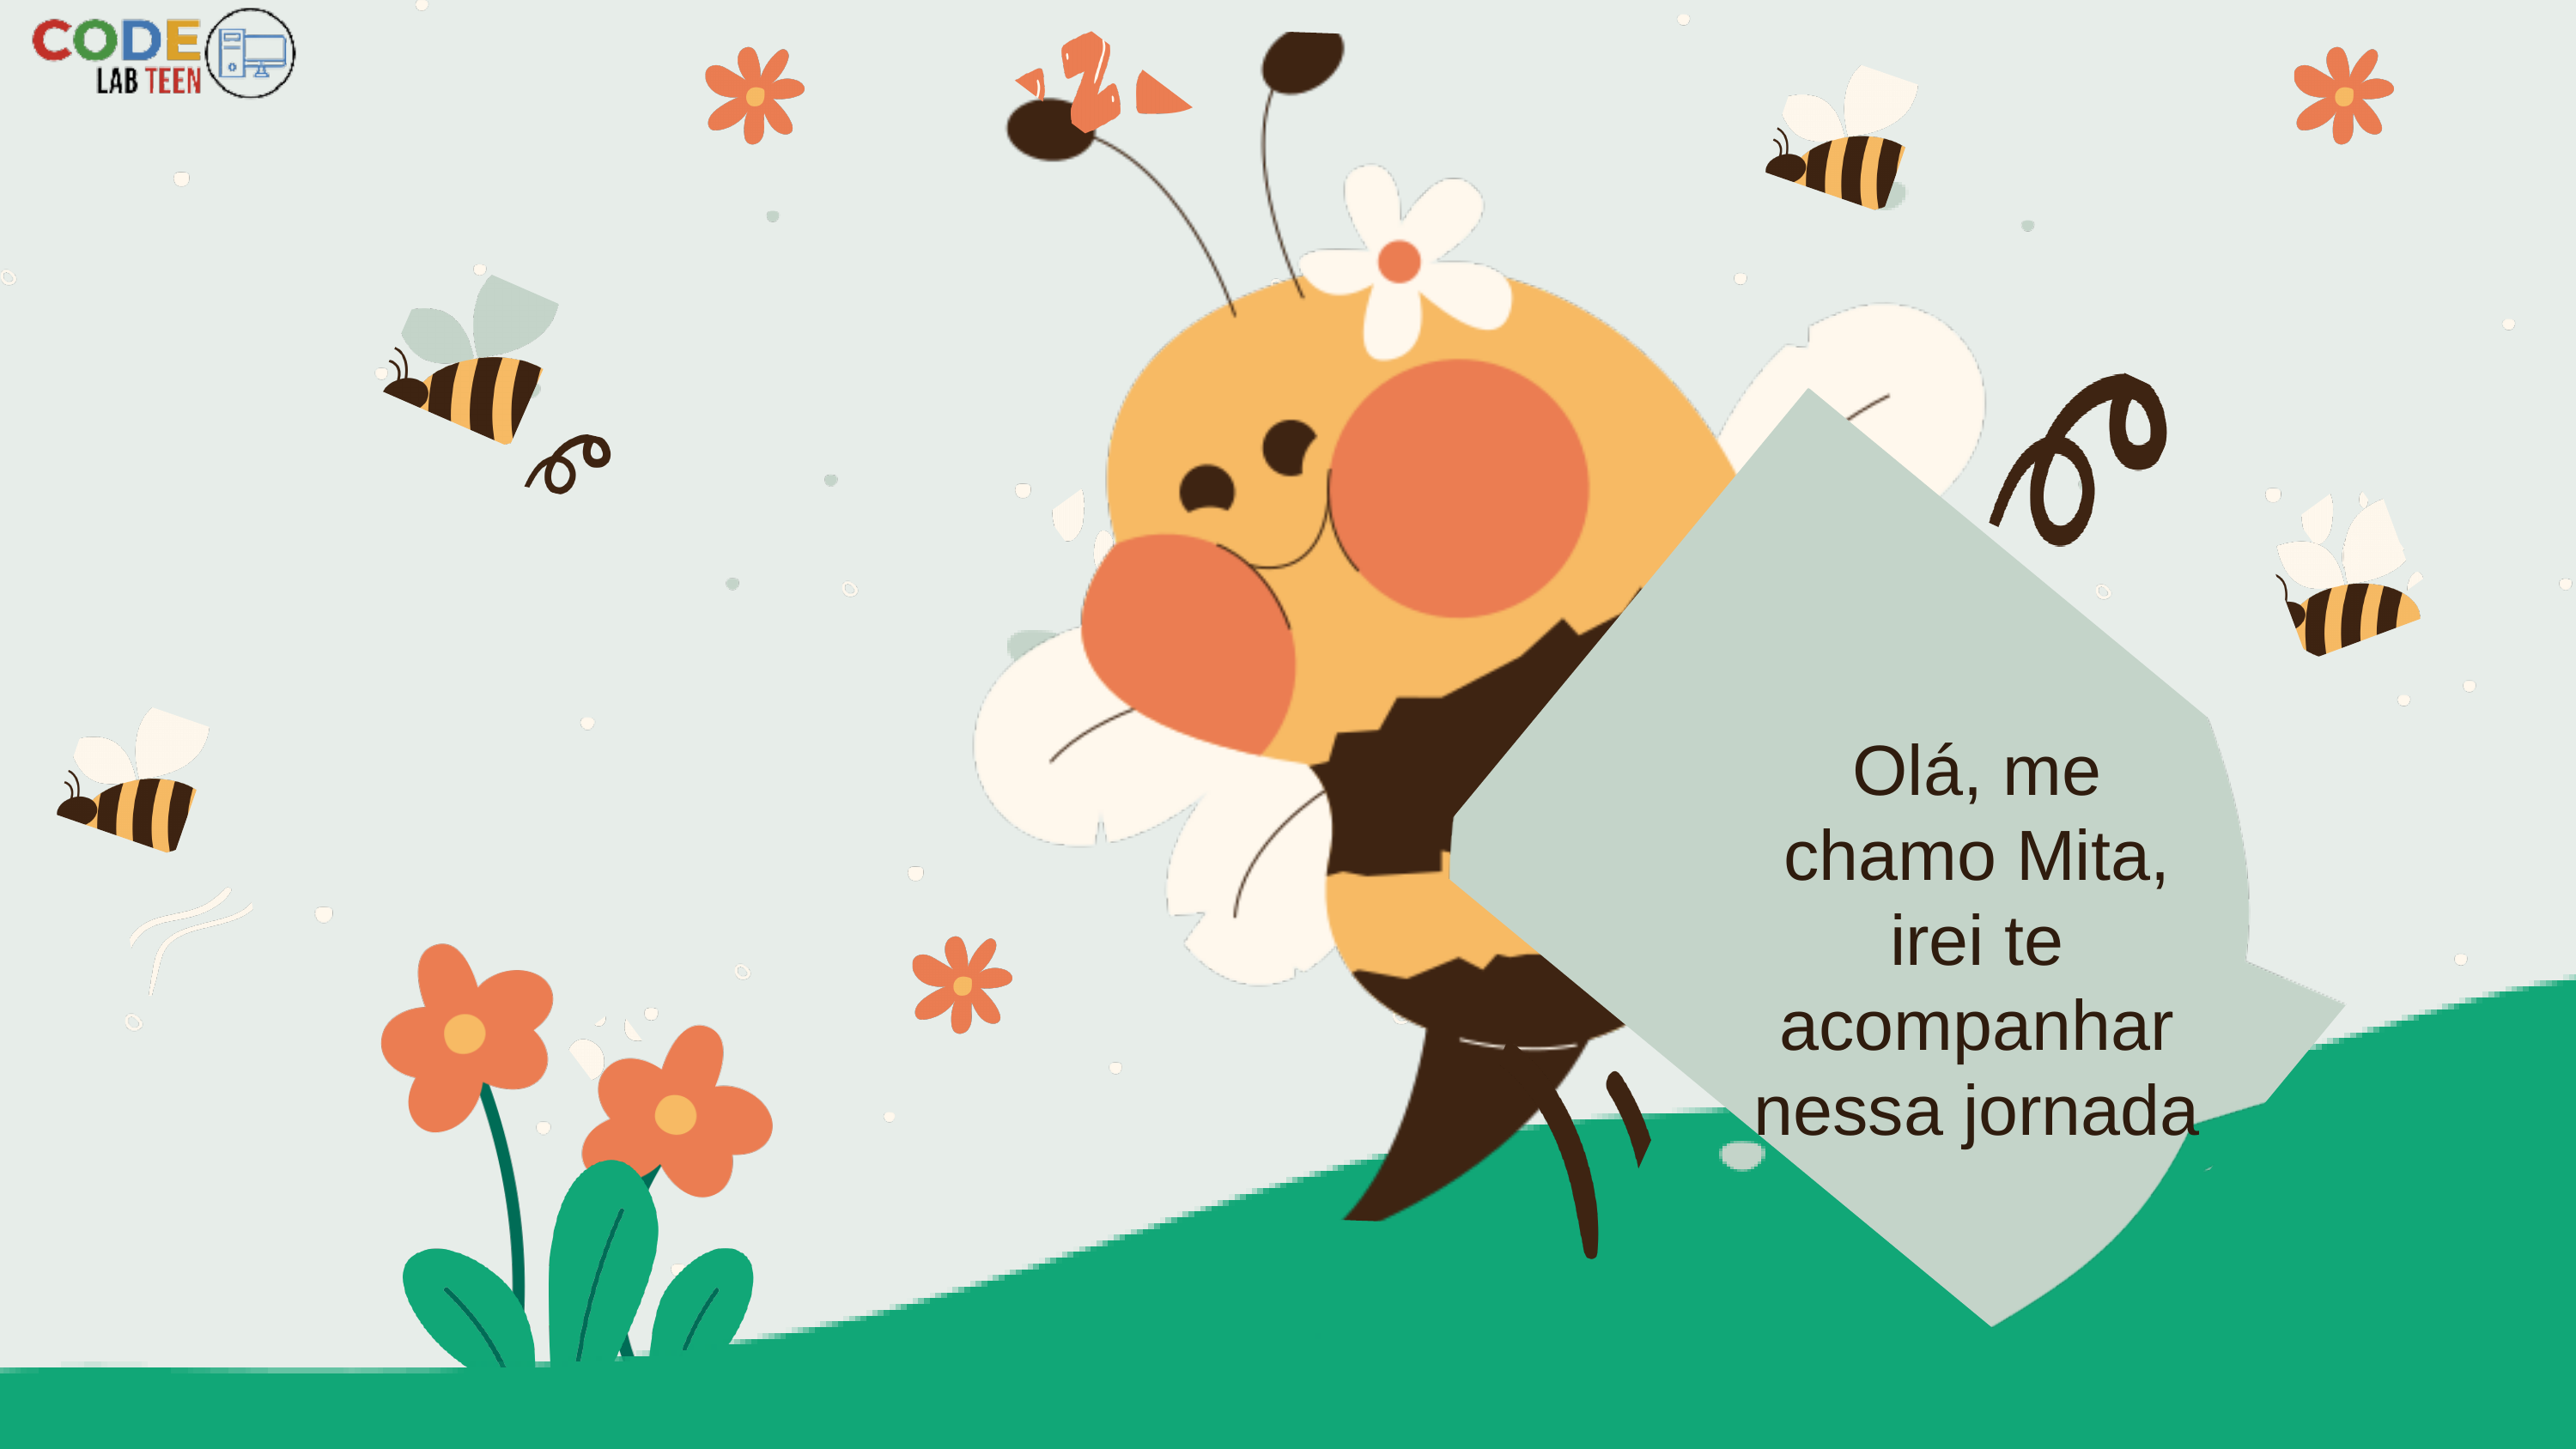

Olá, me chamo Mita, irei te acompanhar nessa jornada